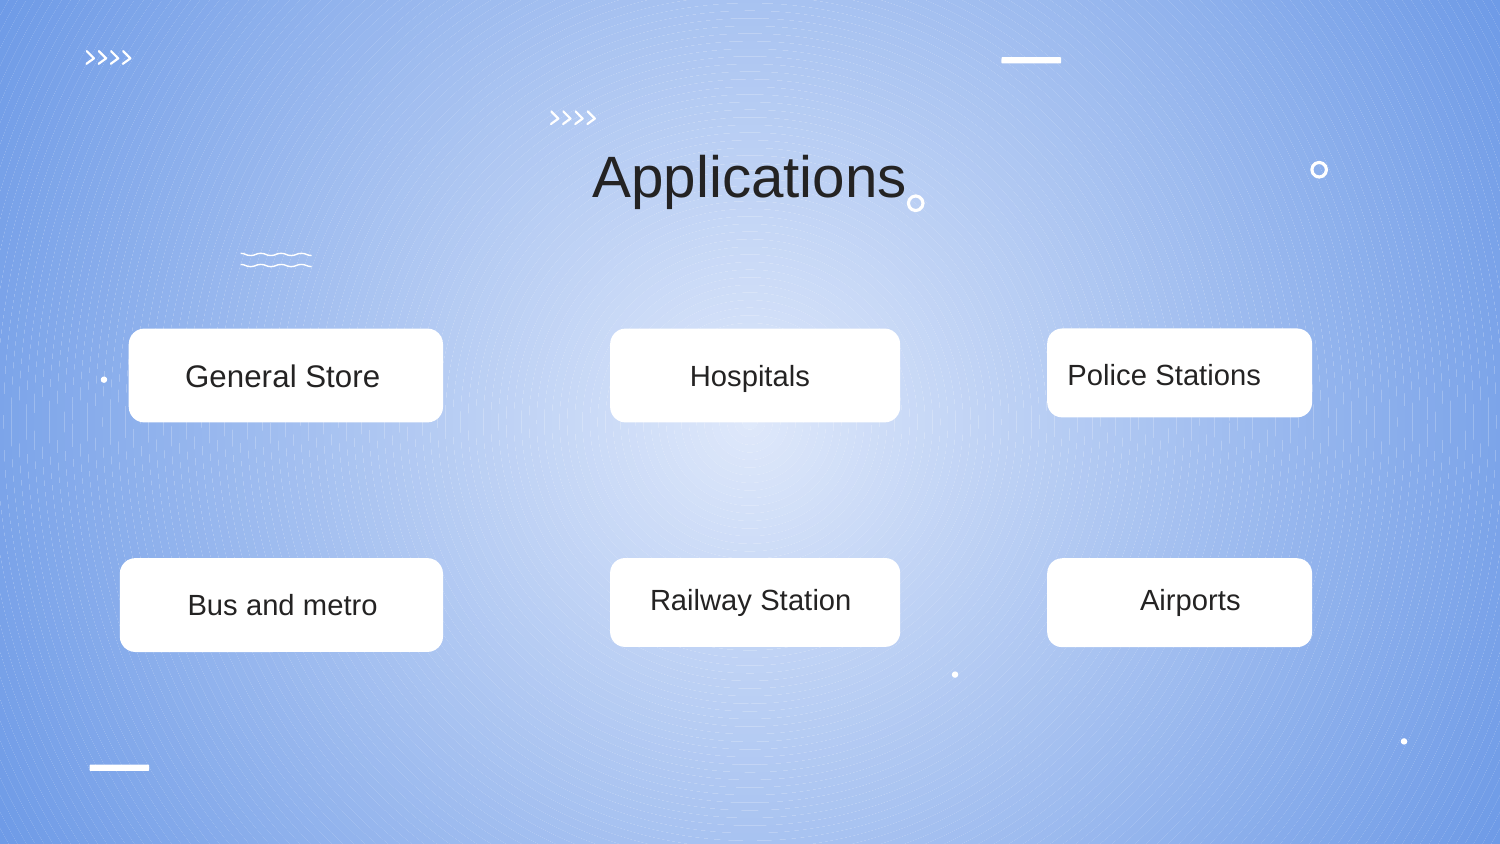

Applications
Hospitals

Police Stations
# General Store

Railway Station
Airports
Bus and metro